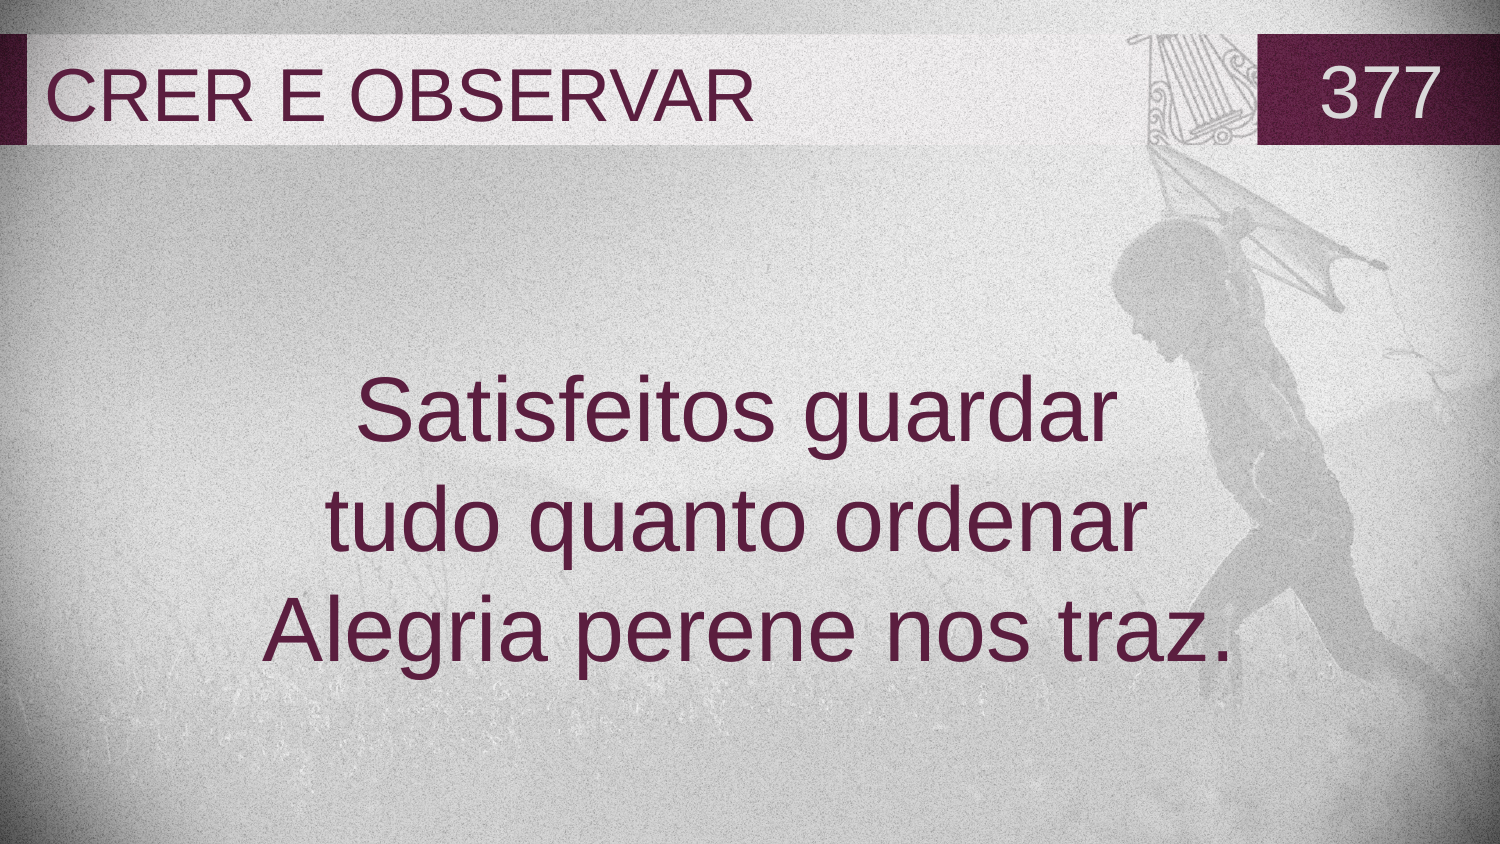

# CRER E OBSERVAR
377
Satisfeitos guardar
tudo quanto ordenar
Alegria perene nos traz.